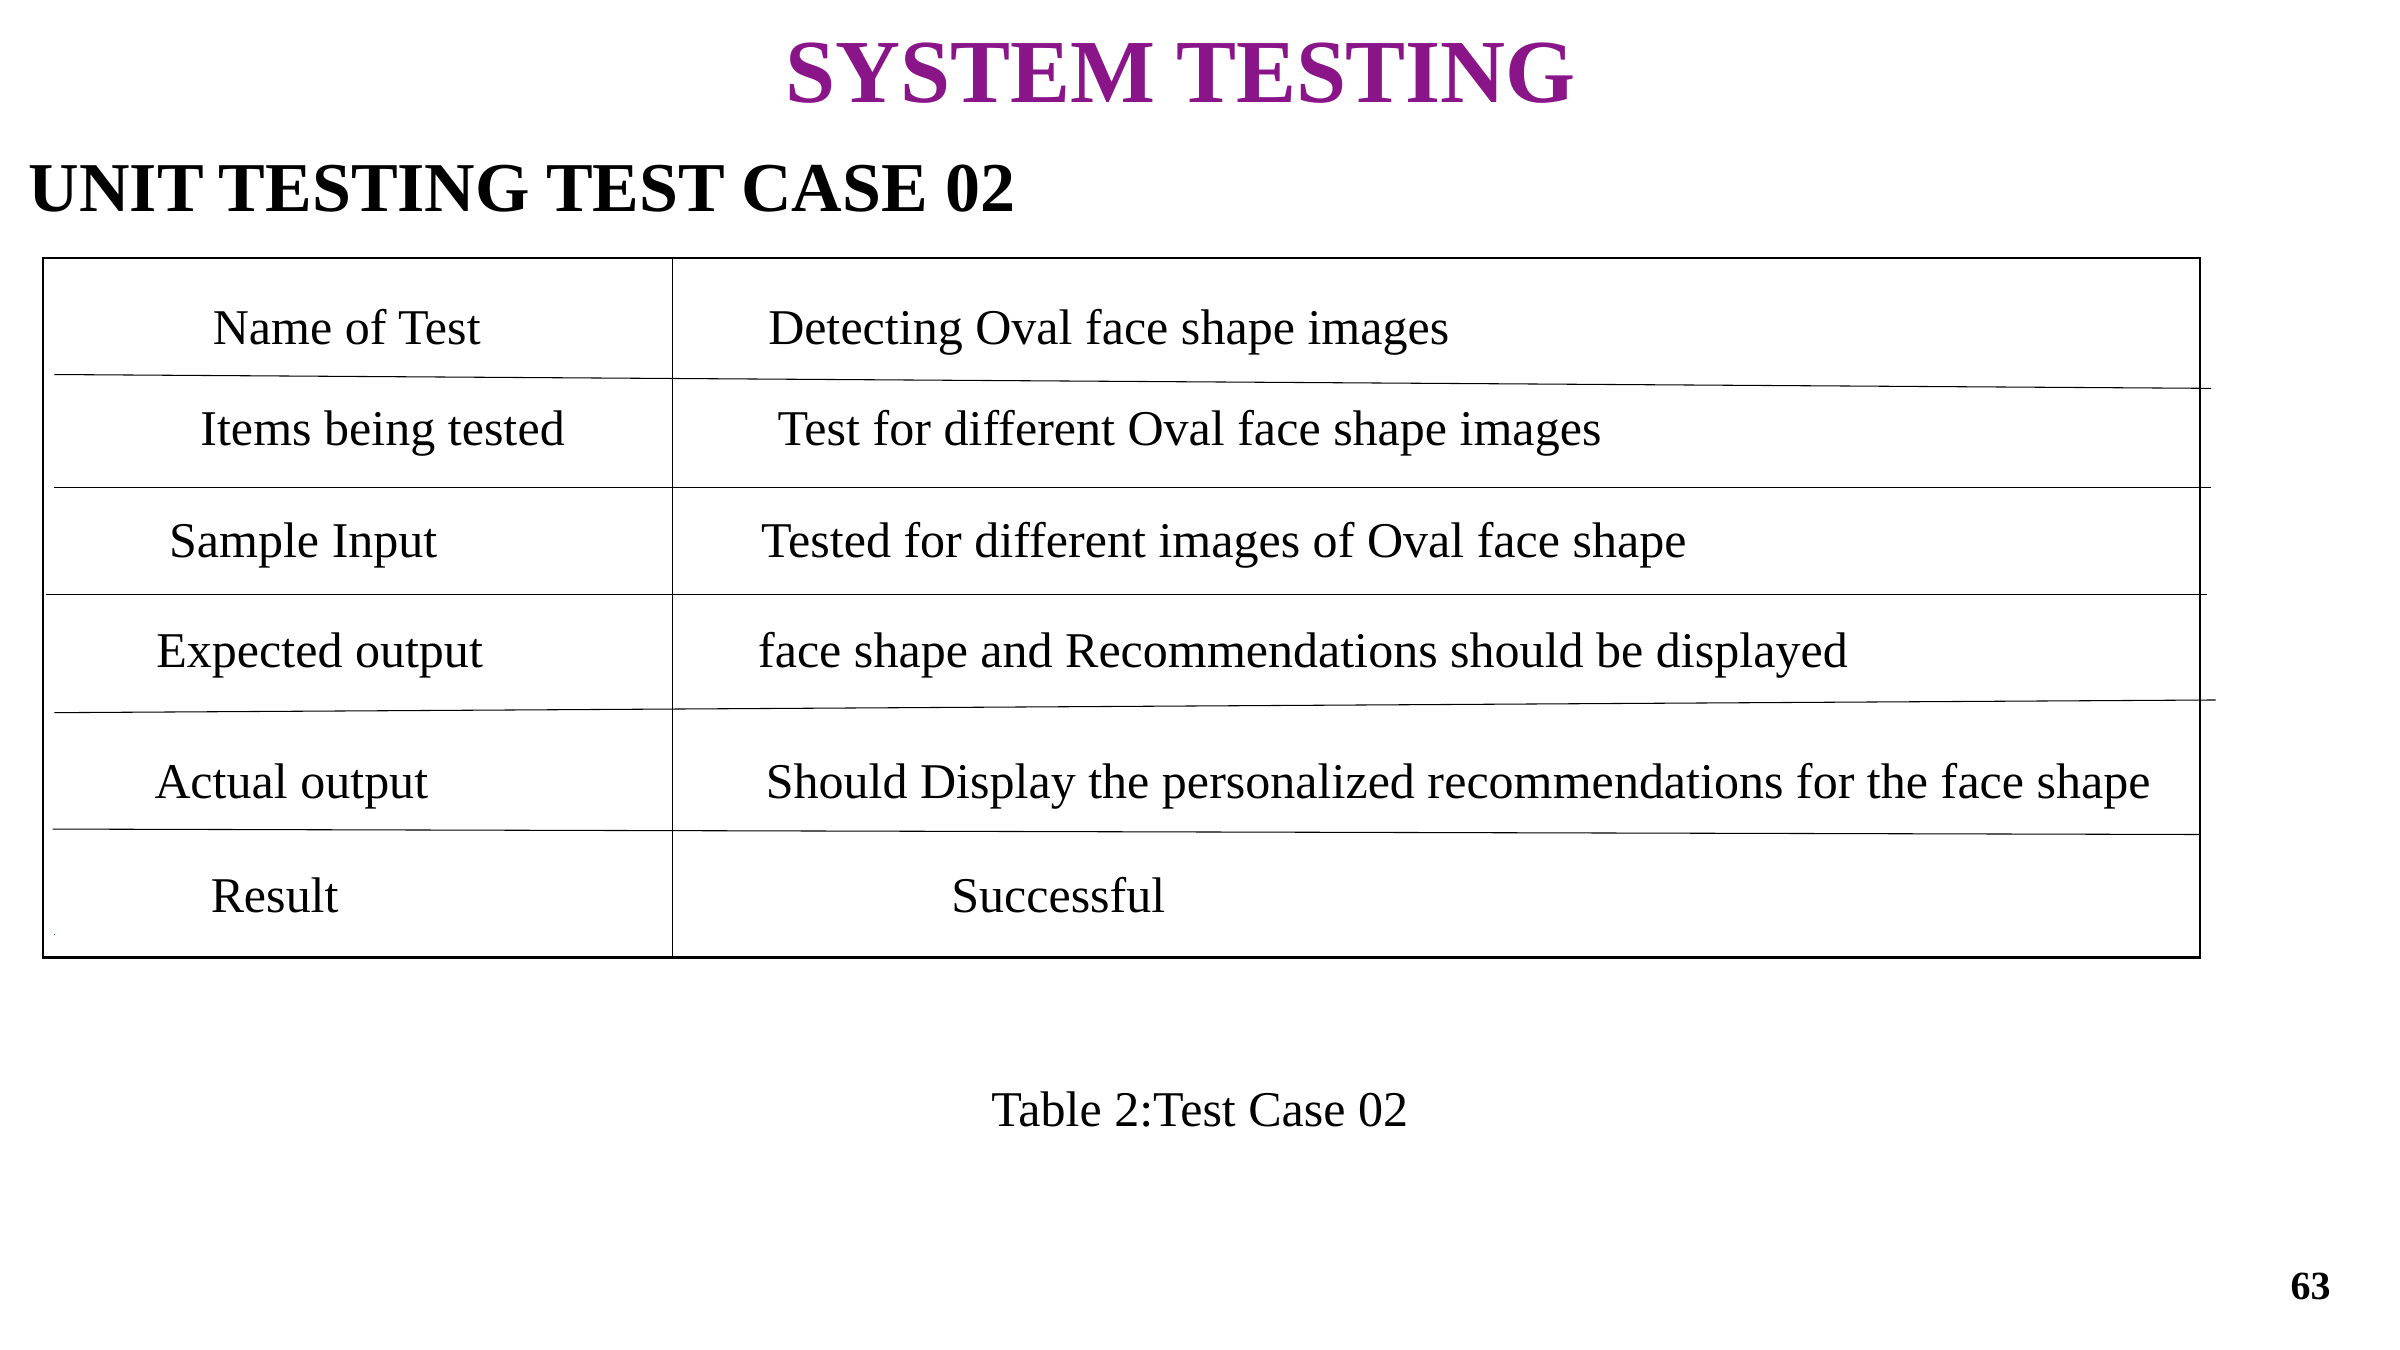

SYSTEM TESTING
# UNIT TESTING TEST CASE 02

Name of Test                       Detecting Oval face shape images
      Items being tested                 Test for different Oval face shape images
        Sample Input                          Tested for different images of Oval face shape
Expected output                      face shape and Recommendations should be displayed

   Actual output                           Should Display the personalized recommendations for the face shape
Result                                                 Successful
Table 2:Test Case 02
63